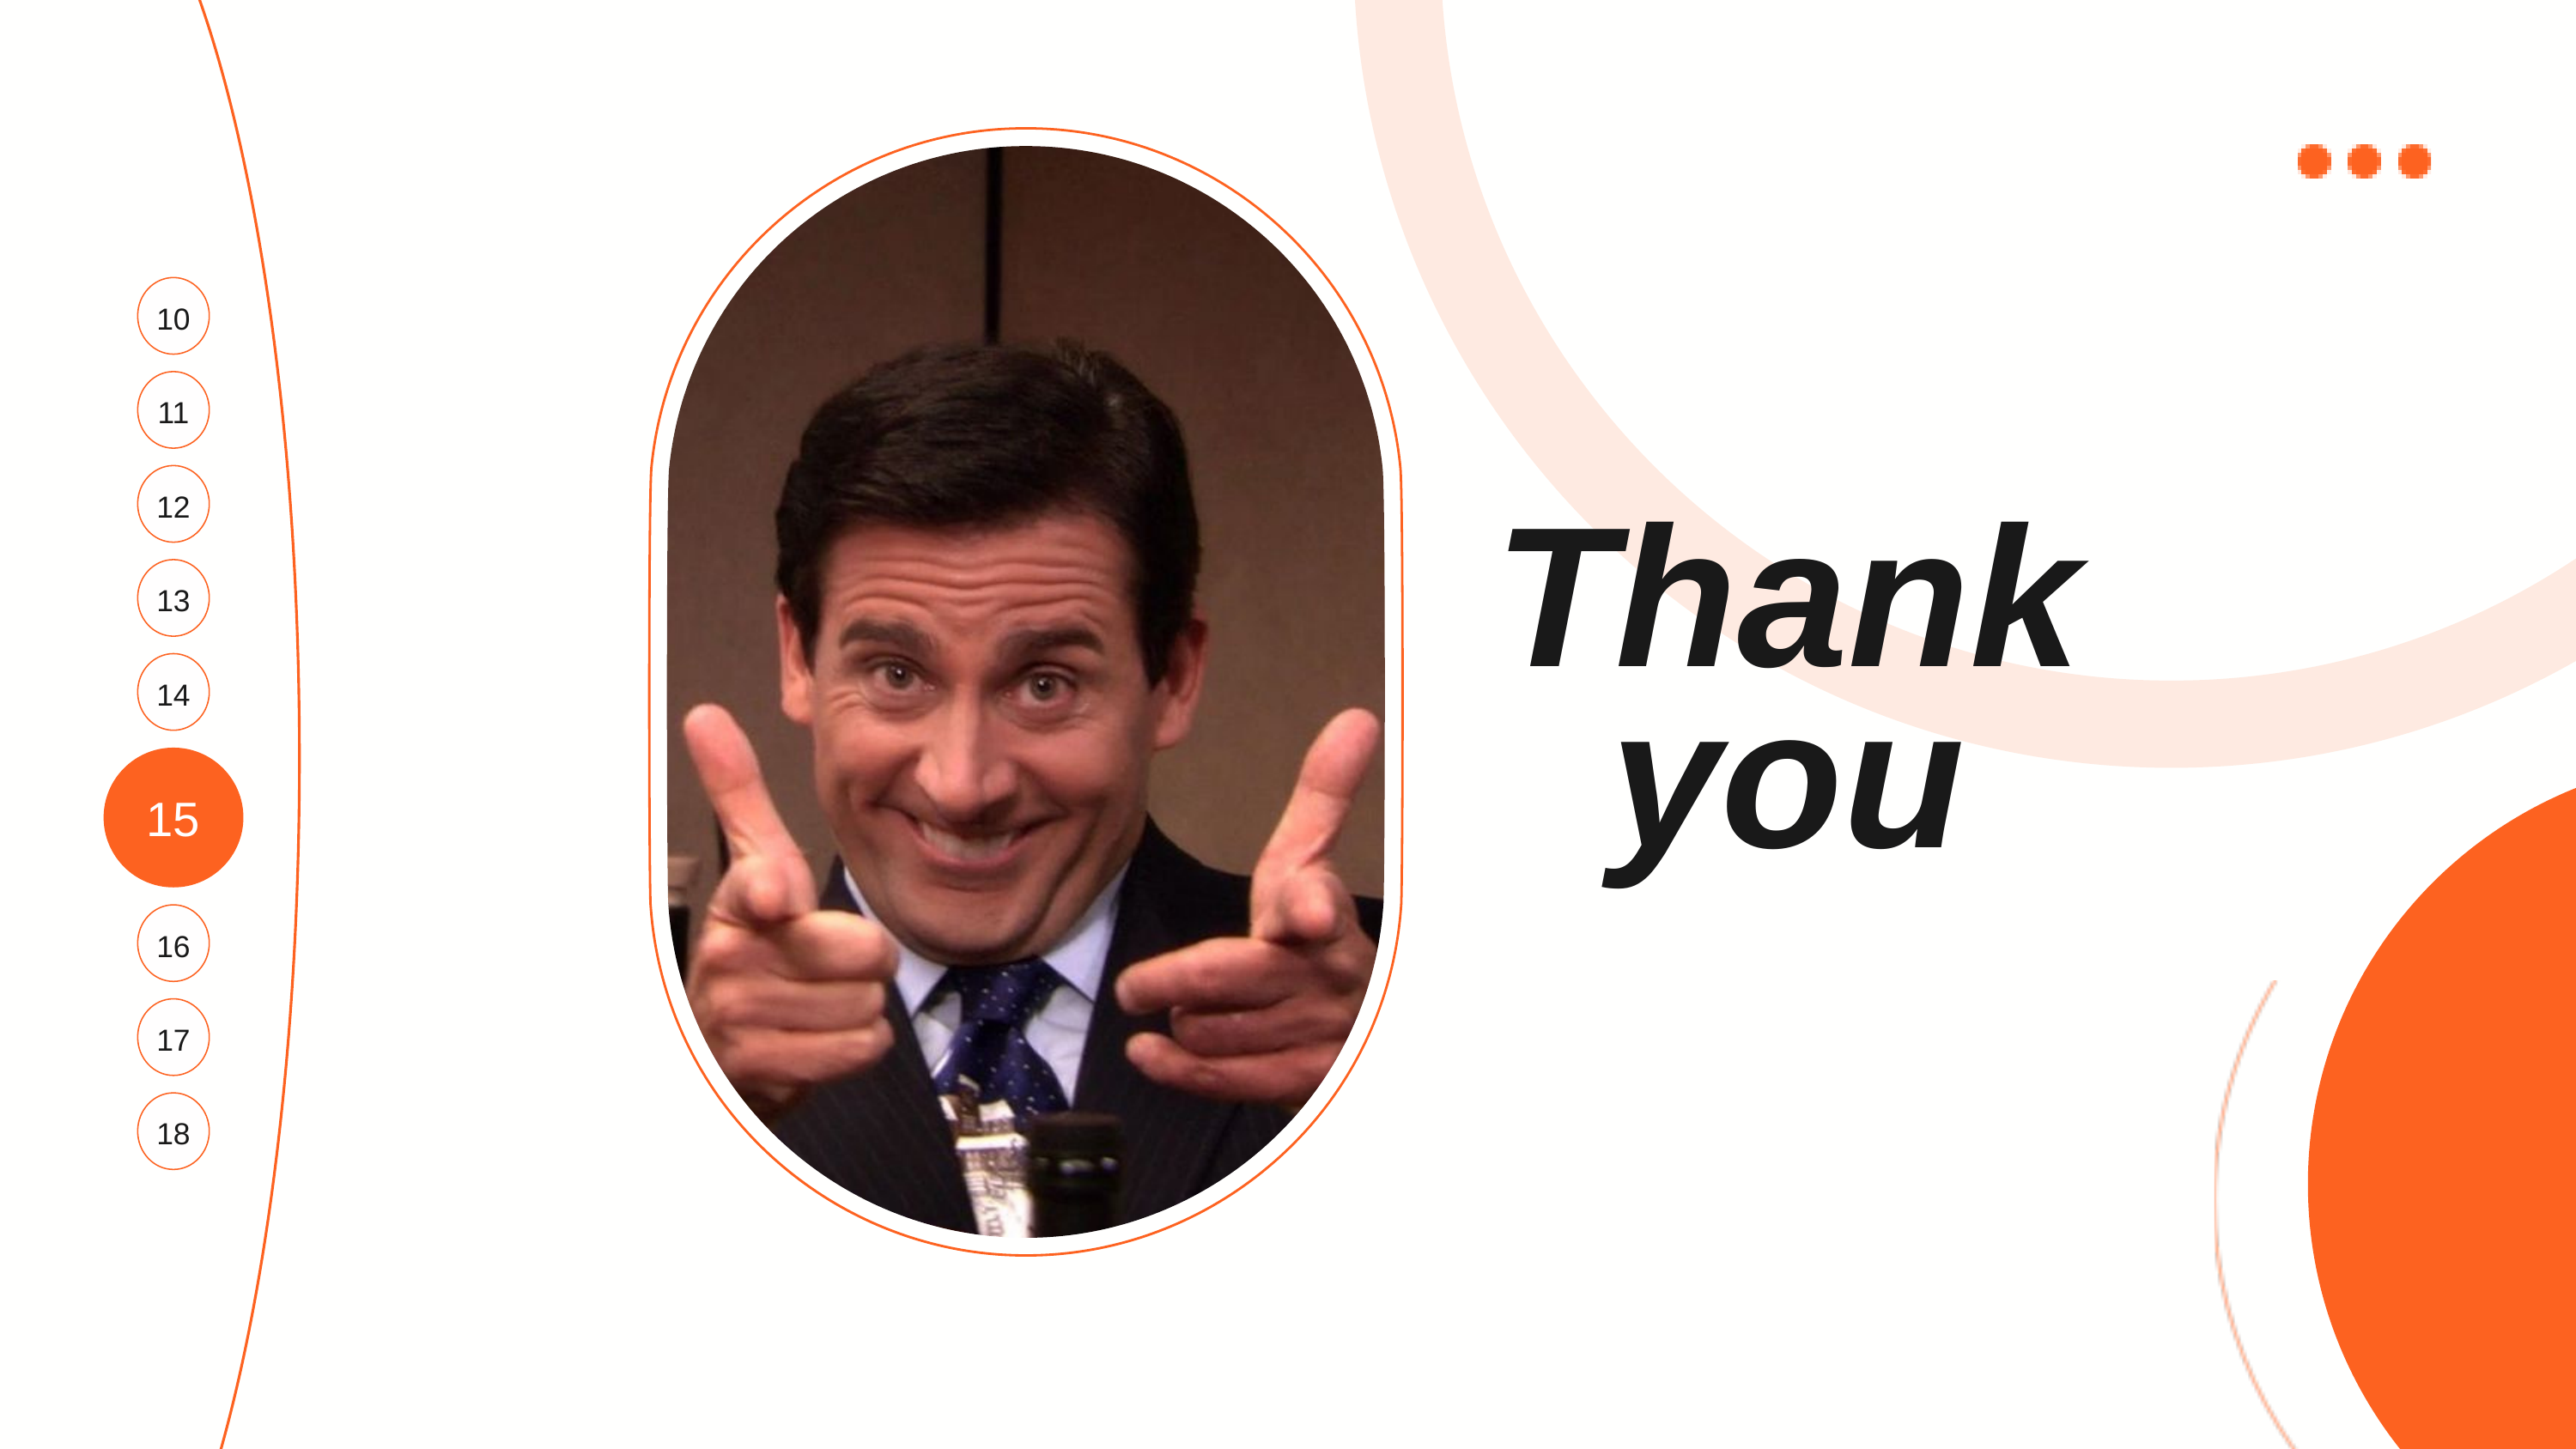

10

11

12
Thank you

13

14

15

16

17

18